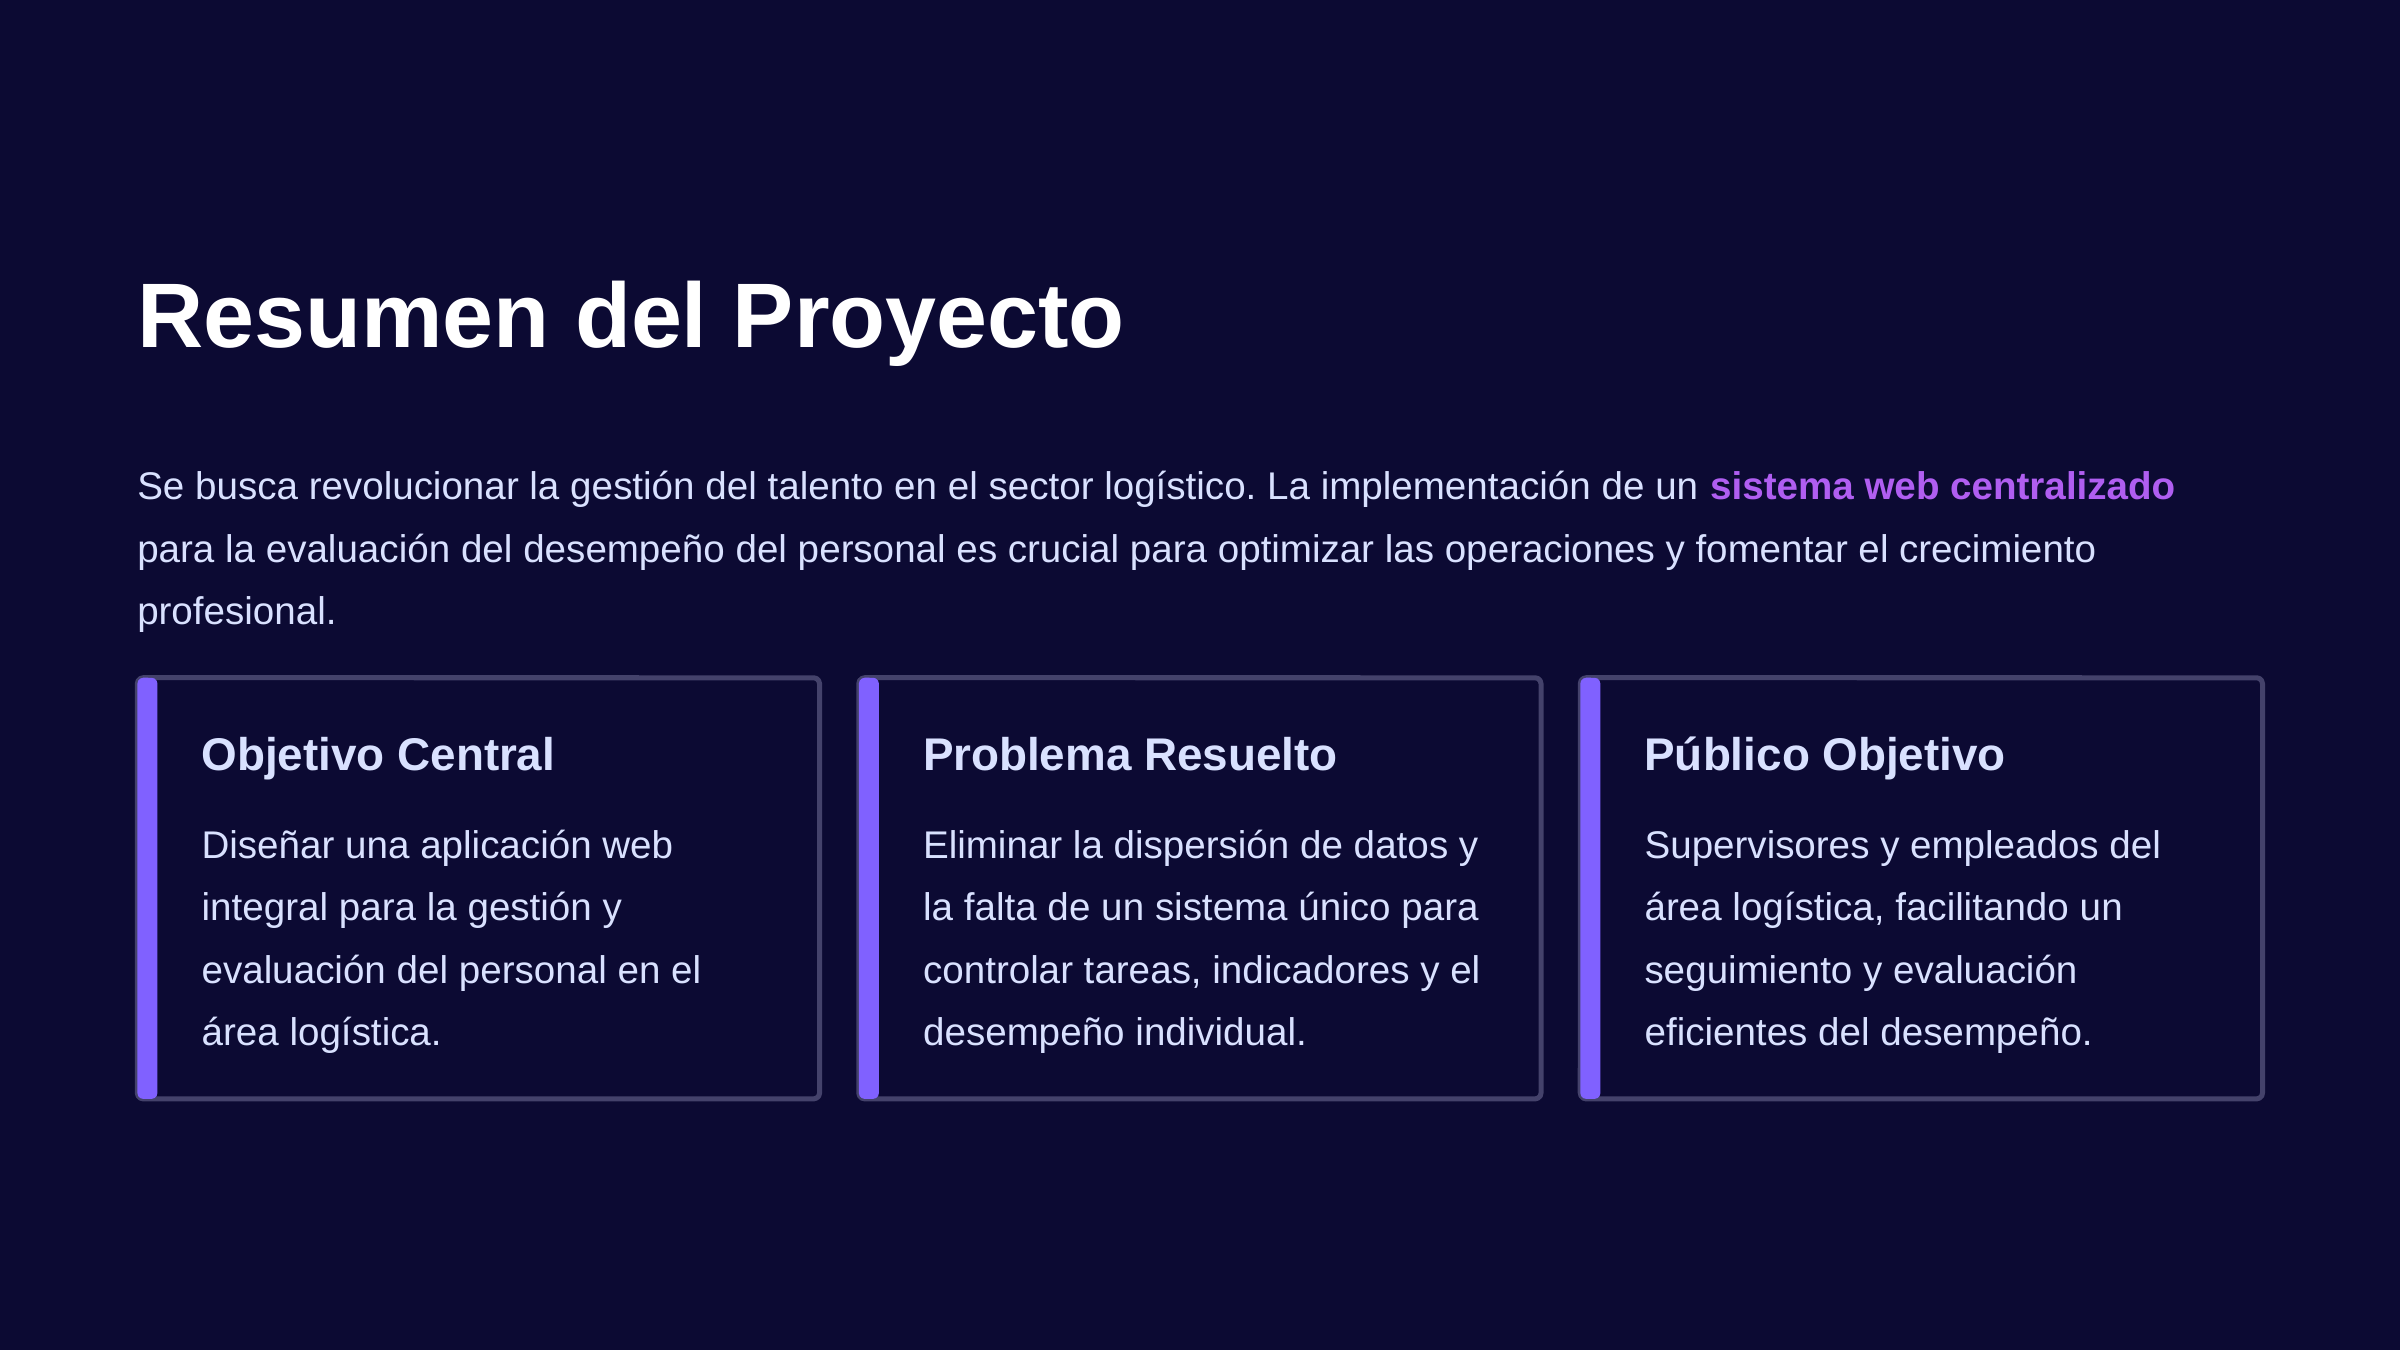

Resumen del Proyecto
Se busca revolucionar la gestión del talento en el sector logístico. La implementación de un sistema web centralizado para la evaluación del desempeño del personal es crucial para optimizar las operaciones y fomentar el crecimiento profesional.

Objetivo Central
Problema Resuelto
Público Objetivo
Diseñar una aplicación web integral para la gestión y evaluación del personal en el área logística.
Eliminar la dispersión de datos y la falta de un sistema único para controlar tareas, indicadores y el desempeño individual.
Supervisores y empleados del área logística, facilitando un seguimiento y evaluación eficientes del desempeño.